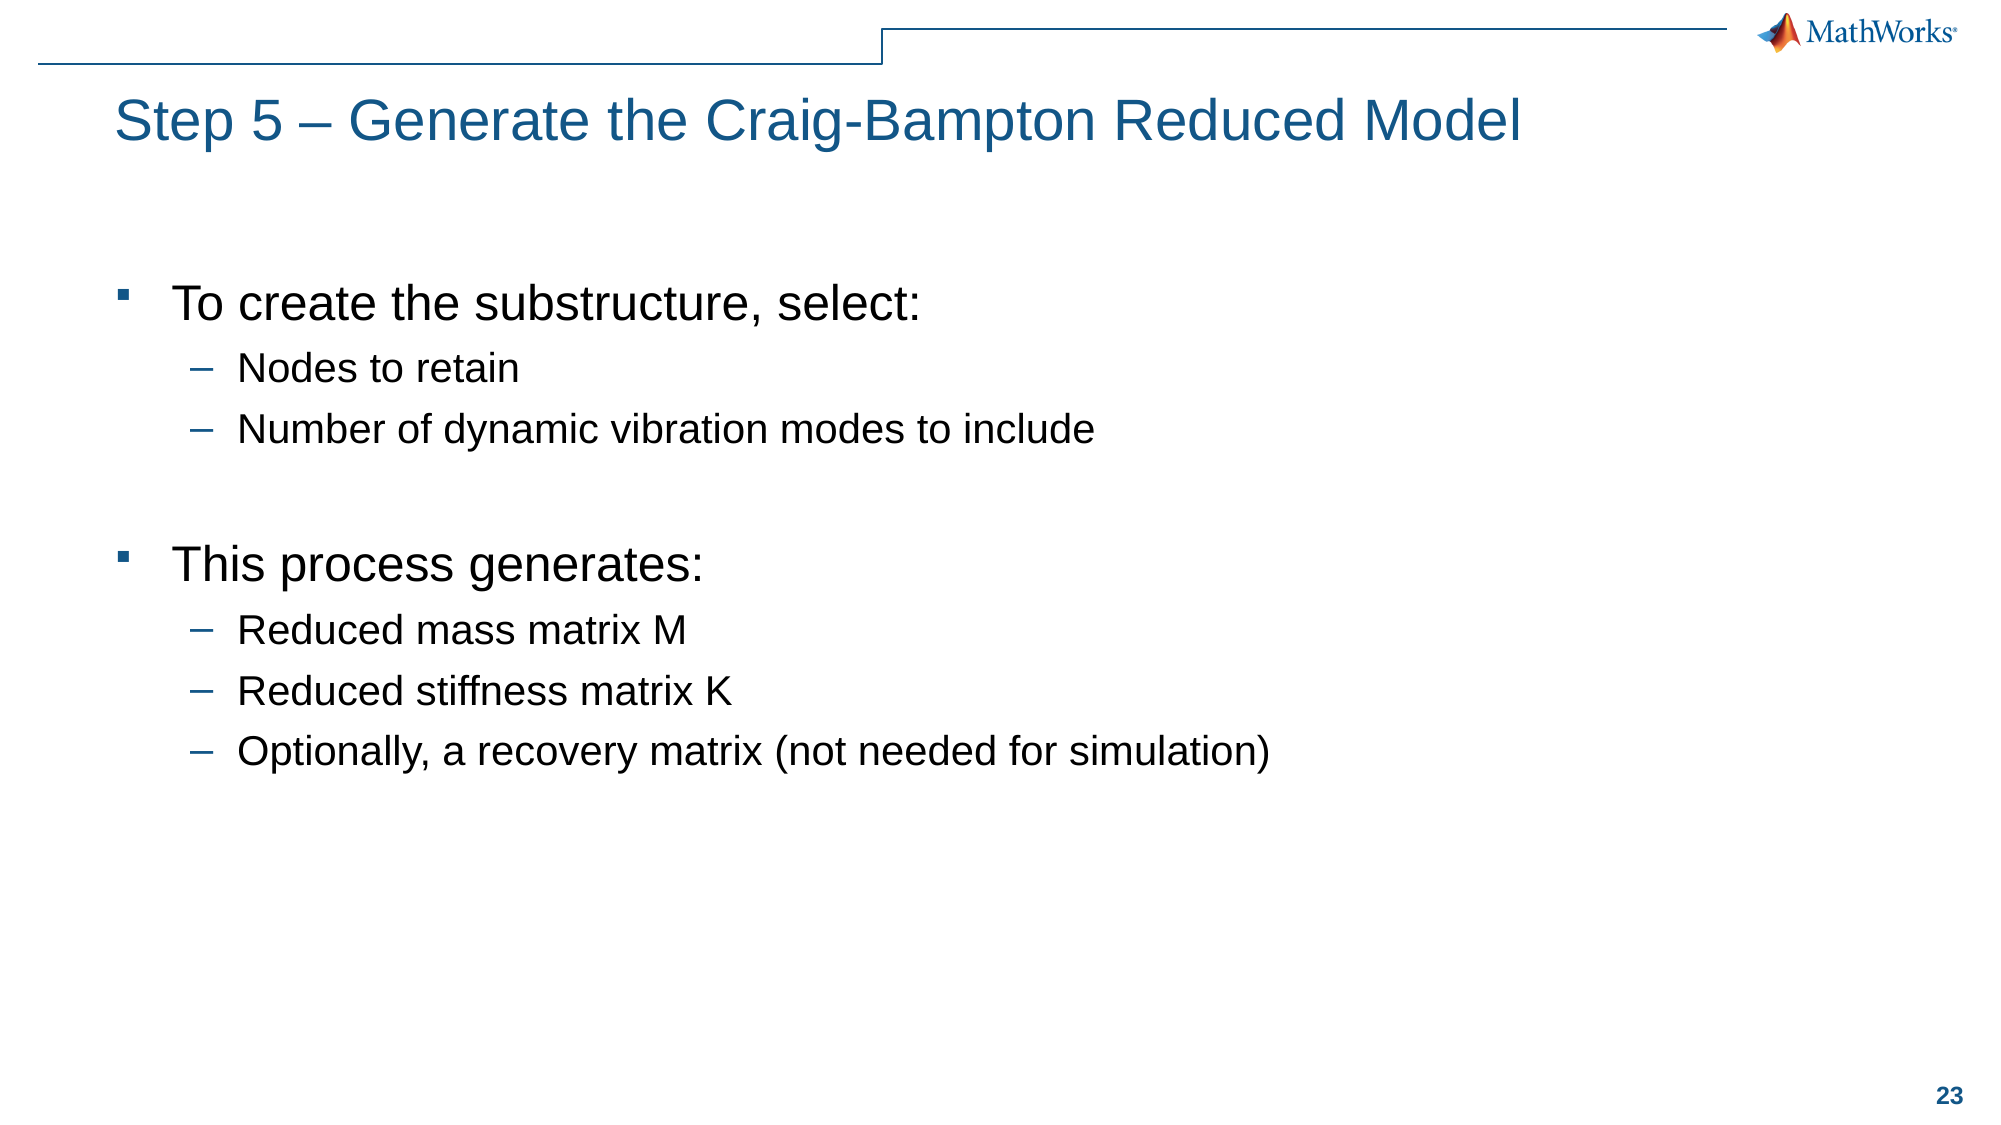

# Step 5 – Generate the Craig-Bampton Reduced Model
To create the substructure, select:
Nodes to retain
Number of dynamic vibration modes to include

This process generates:
Reduced mass matrix M
Reduced stiffness matrix K
Optionally, a recovery matrix (not needed for simulation)